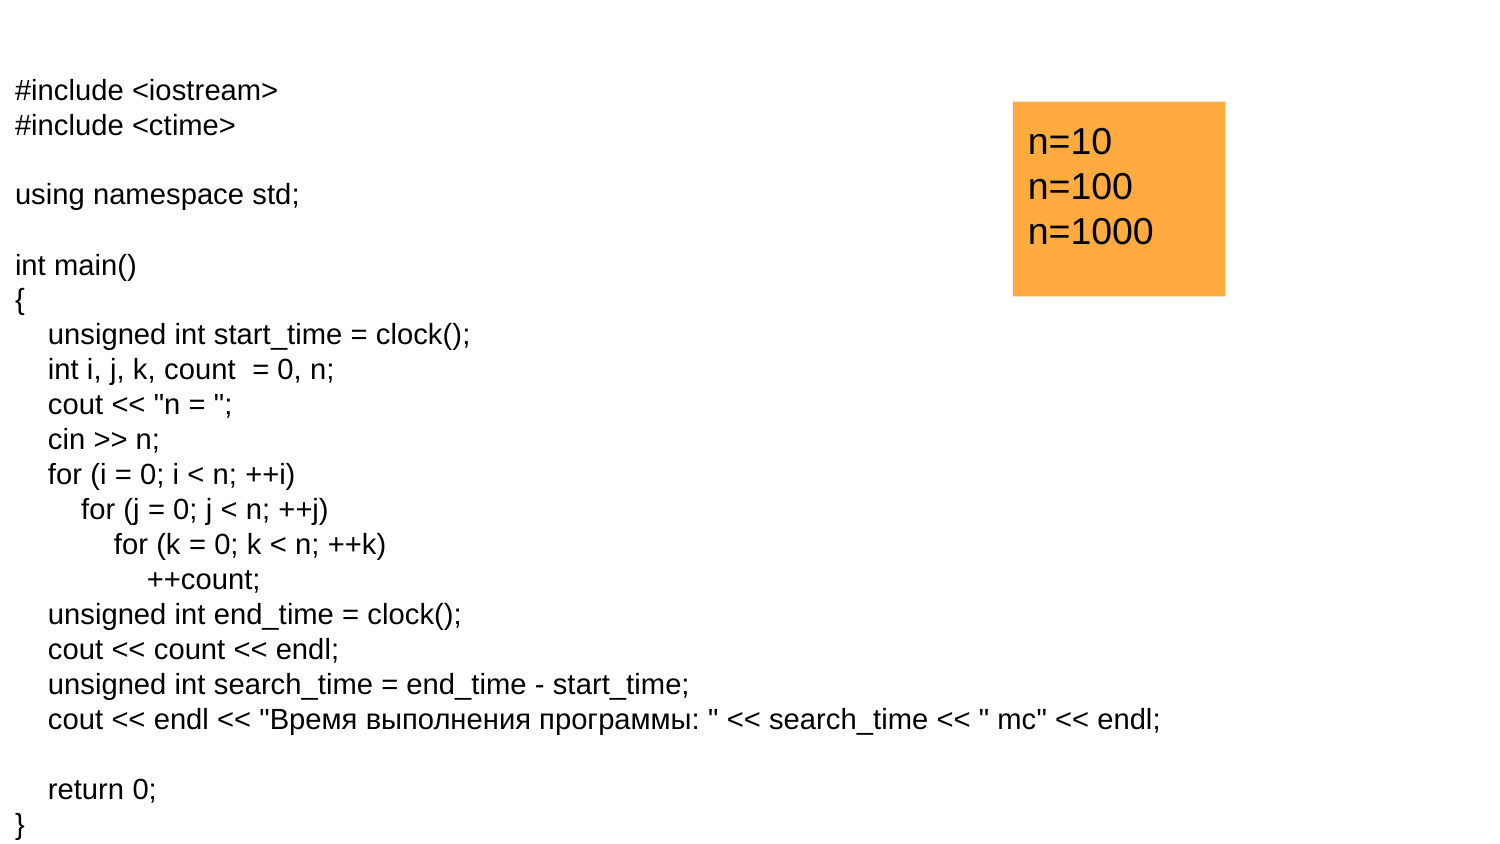

#include <iostream>
#include <ctime>

using namespace std;

int main()
{
    unsigned int start_time = clock();
    int i, j, k, count  = 0, n;
    cout << "n = ";
    cin >> n;
    for (i = 0; i < n; ++i)
        for (j = 0; j < n; ++j)
            for (k = 0; k < n; ++k)
                ++count;
    unsigned int end_time = clock();
    cout << count << endl;
    unsigned int search_time = end_time - start_time;
    cout << endl << "Время выполнения программы: " << search_time << " mc" << endl;

    return 0;
}
n=10
n=100
n=1000